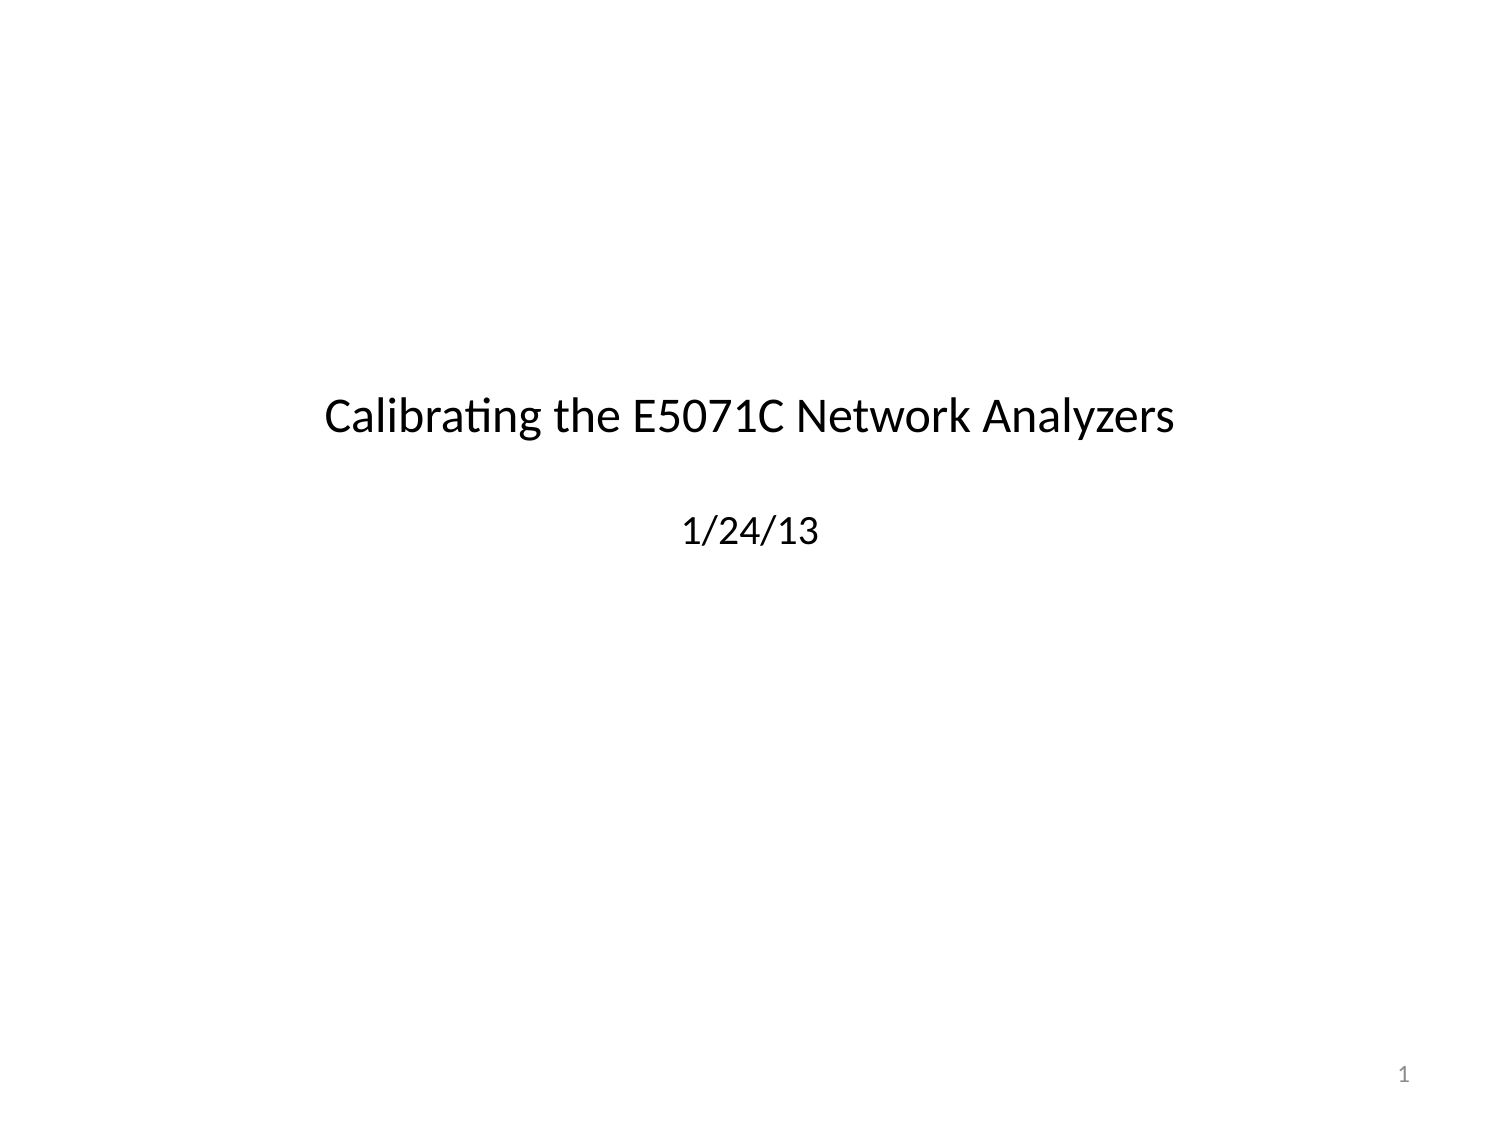

Calibrating the E5071C Network Analyzers

1/24/13
1